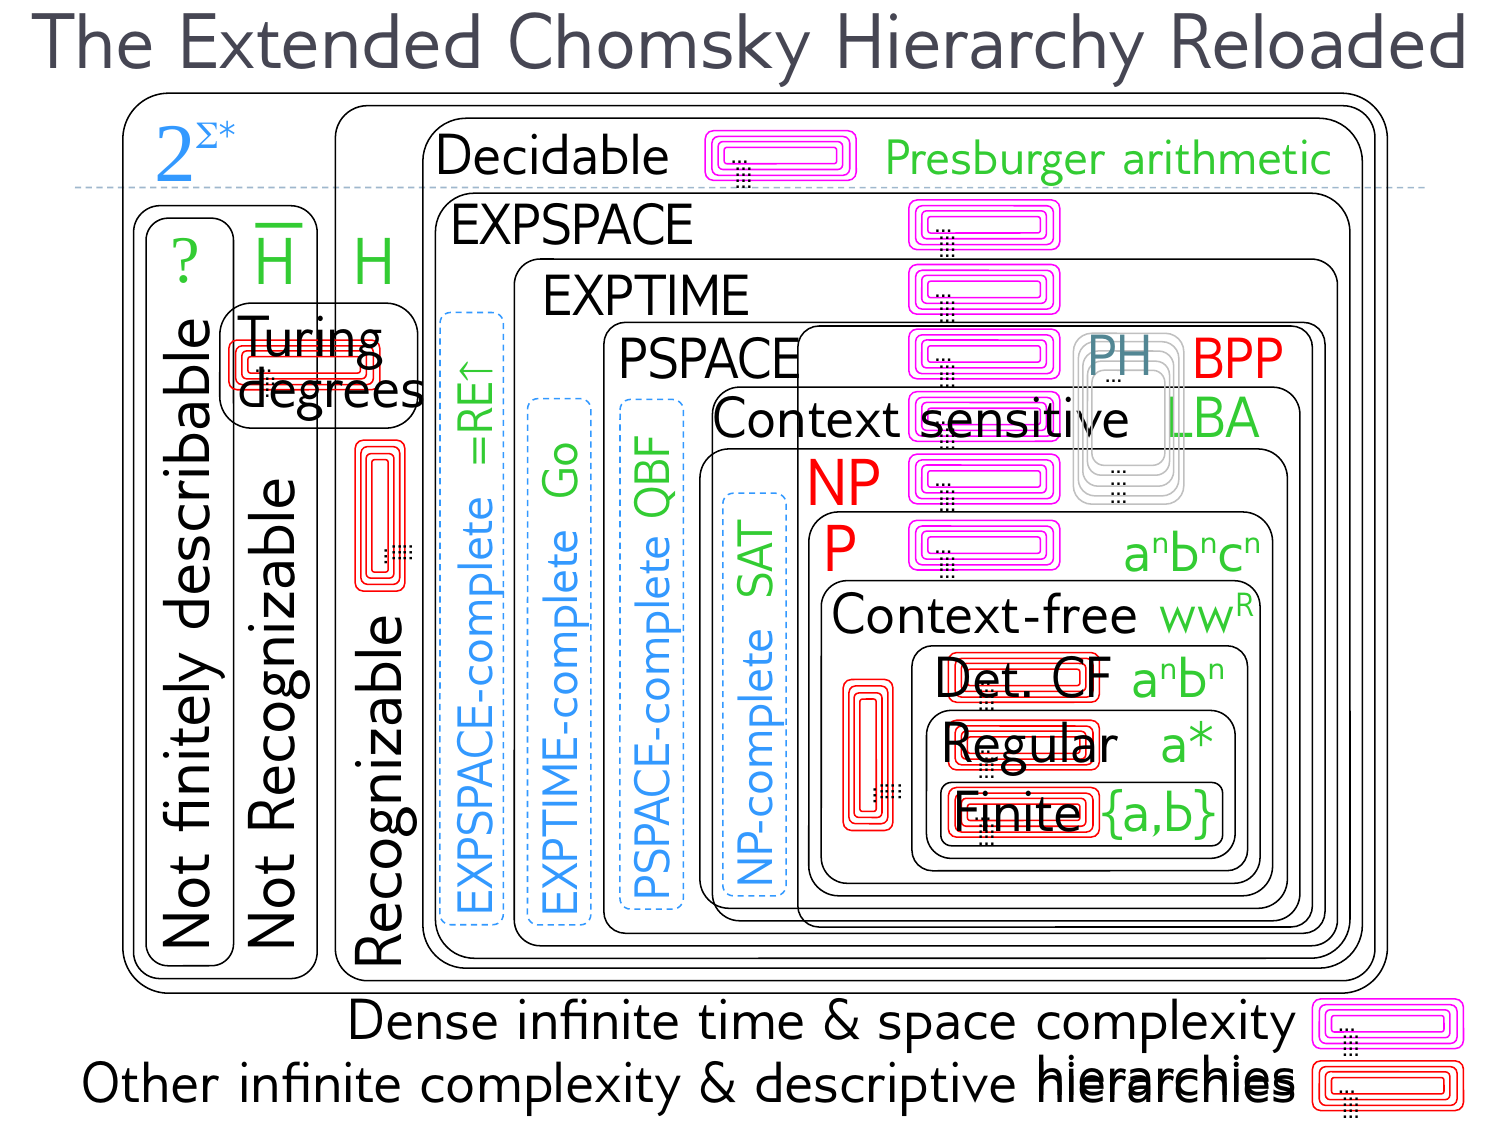

The Extended Chomsky Hierarchy Reloaded
2Σ*

Decidable 		Presburger arithmetic

…

…
…
…
…

EXPSPACE

…

…
…
…
…

?
H

H

EXPTIME

…

…
…
…
…

Turing

PH

…

…
…
…
…

BPP

PSPACE

…

…
…
…
…

…

…
…
…
…

degrees
Context sensitive  LBA

…

…
…
…
…

NP

…

…
…
…
…

…

…
…
…
…

P		anbncn

…

…
…
…
…

Not finitely describable
Context-free wwR
EXPSPACE-complete  =RE­

PSPACE-complete QBF
EXPTIME-complete  Go
Det. CF anbn
NP-complete  SAT

…

…
…
…
…

Not Recognizable
Regular  a*

…

…
…
…
…

Recognizable

…

…
…
…
…

Finite {a,b}

…

…
…
…
…

Dense infinite time & space complexity hierarchies

…

…
…
…
…

Other infinite complexity & descriptive hierarchies

…

…
…
…
…